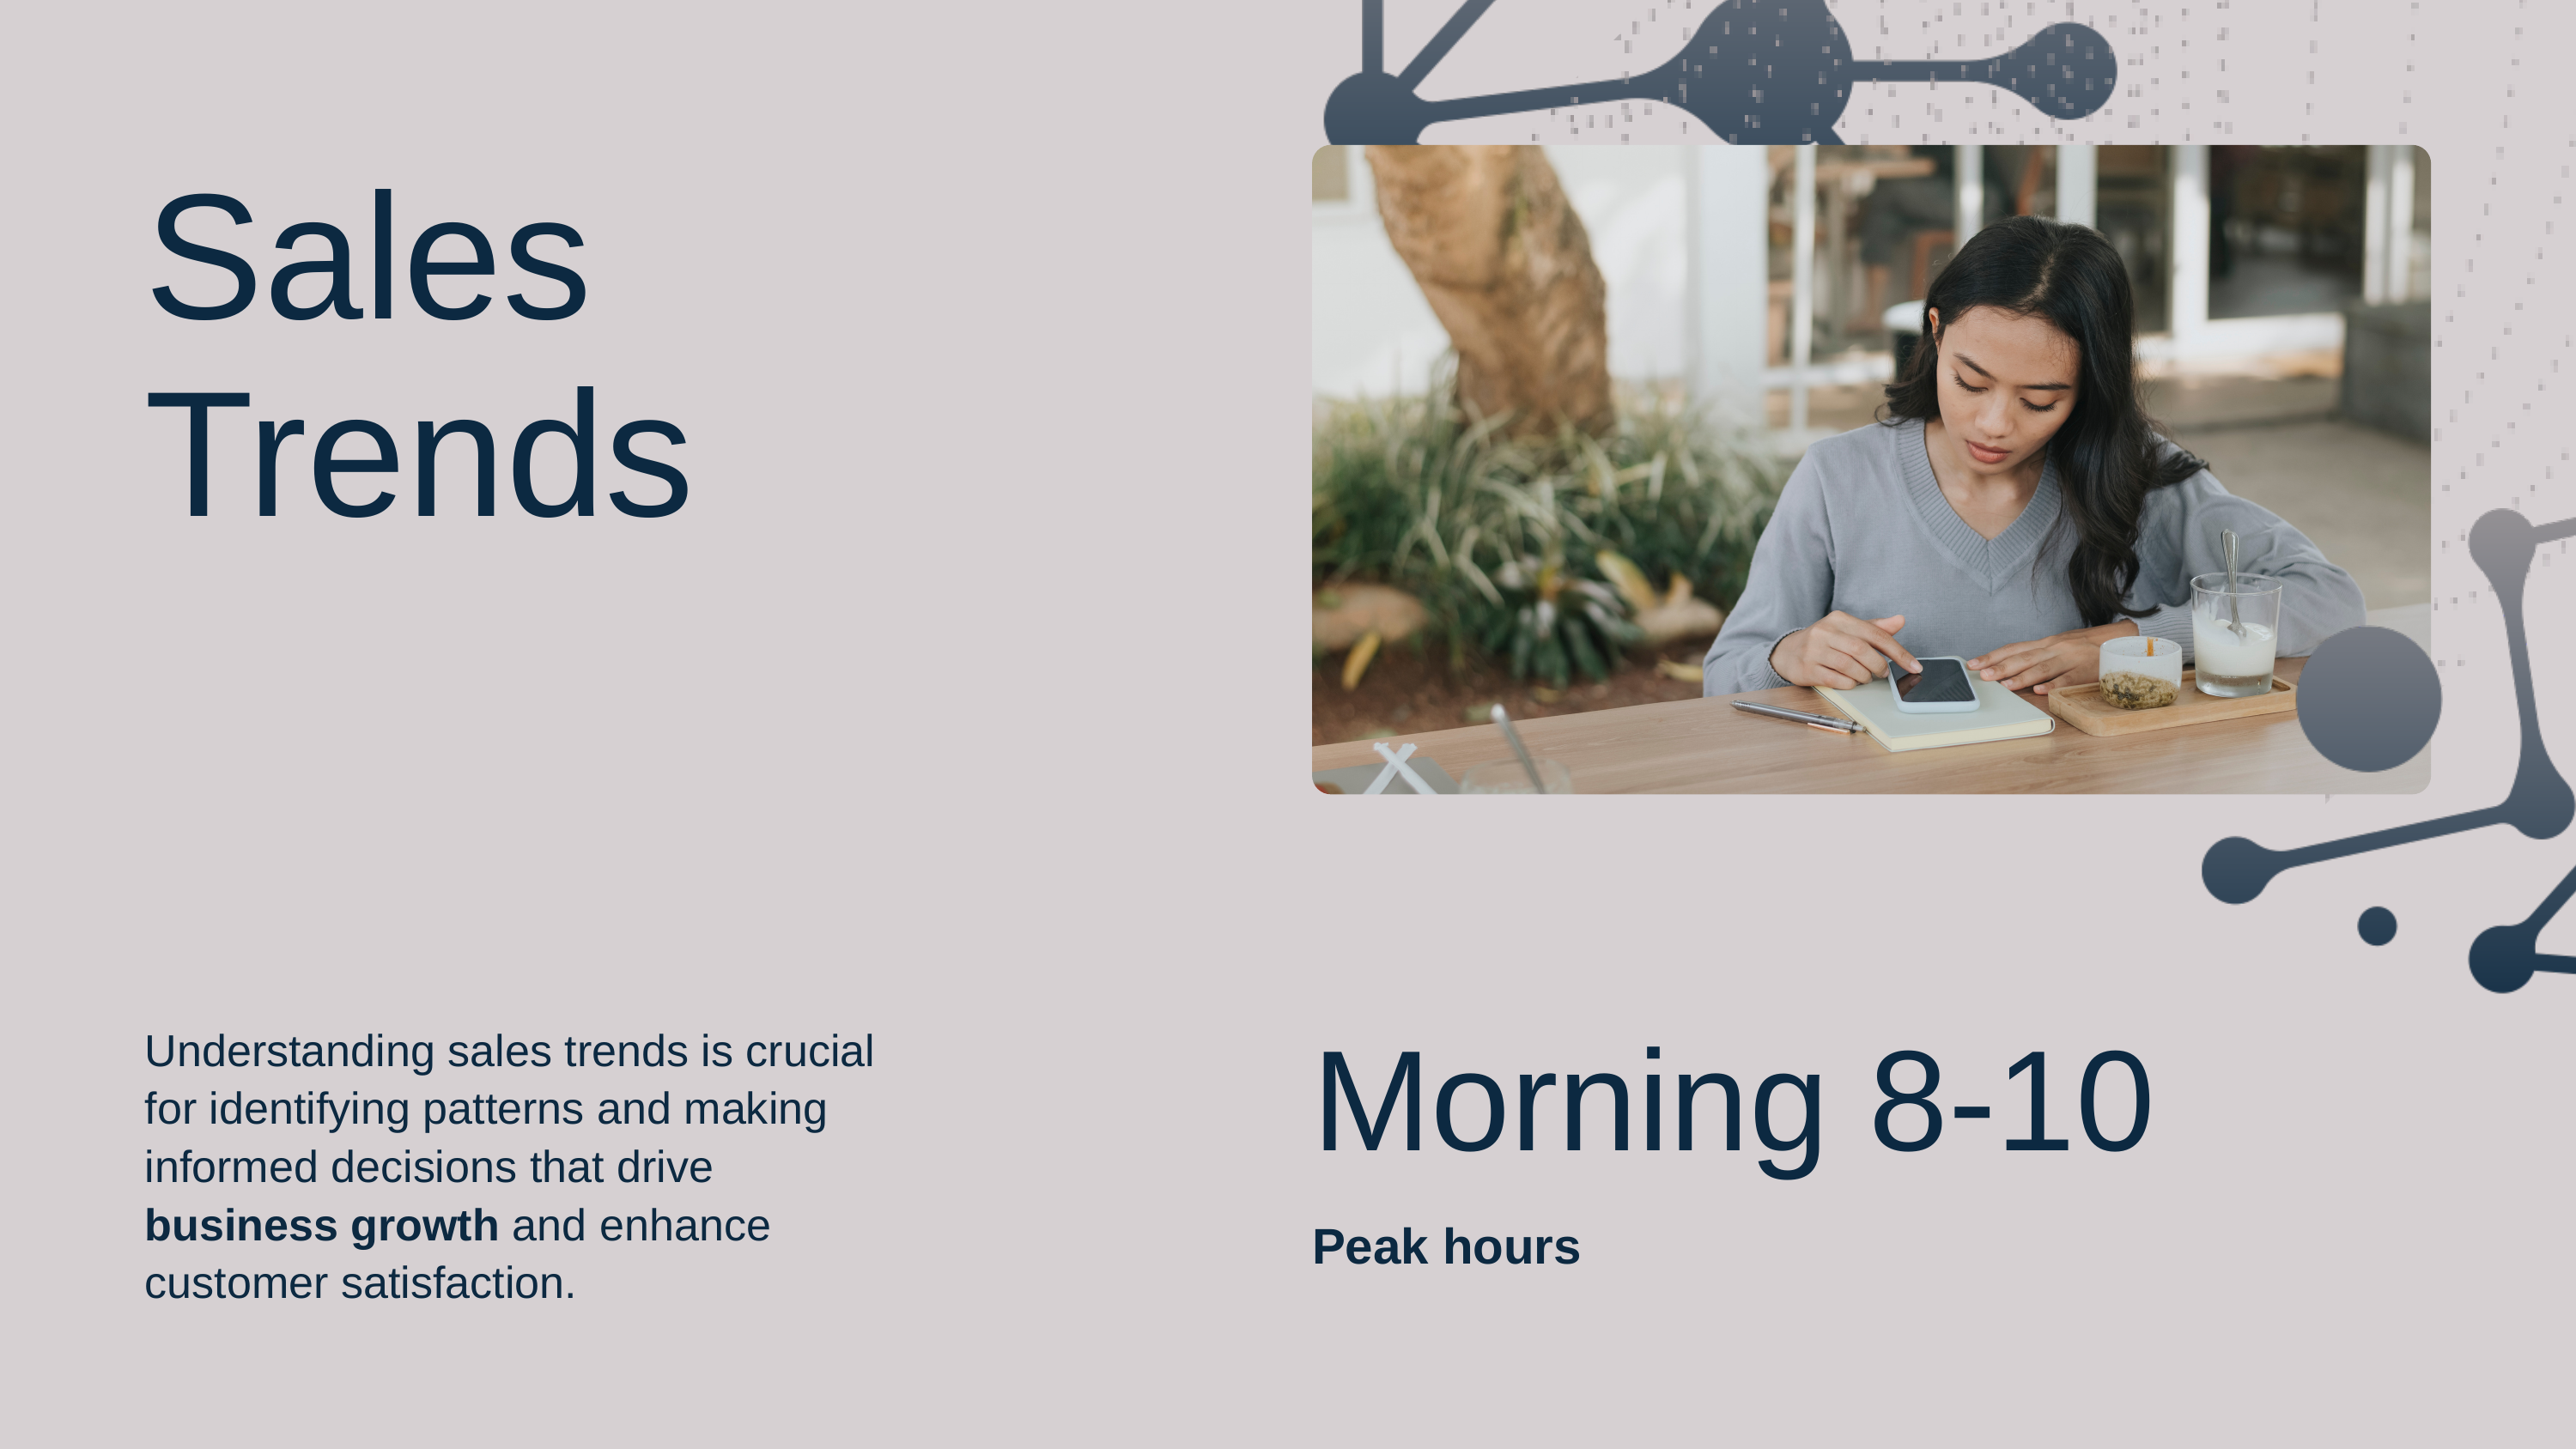

Sales Trends

Morning 8-10
Peak hours
Understanding sales trends is crucial for identifying patterns and making informed decisions that drive business growth and enhance customer satisfaction.